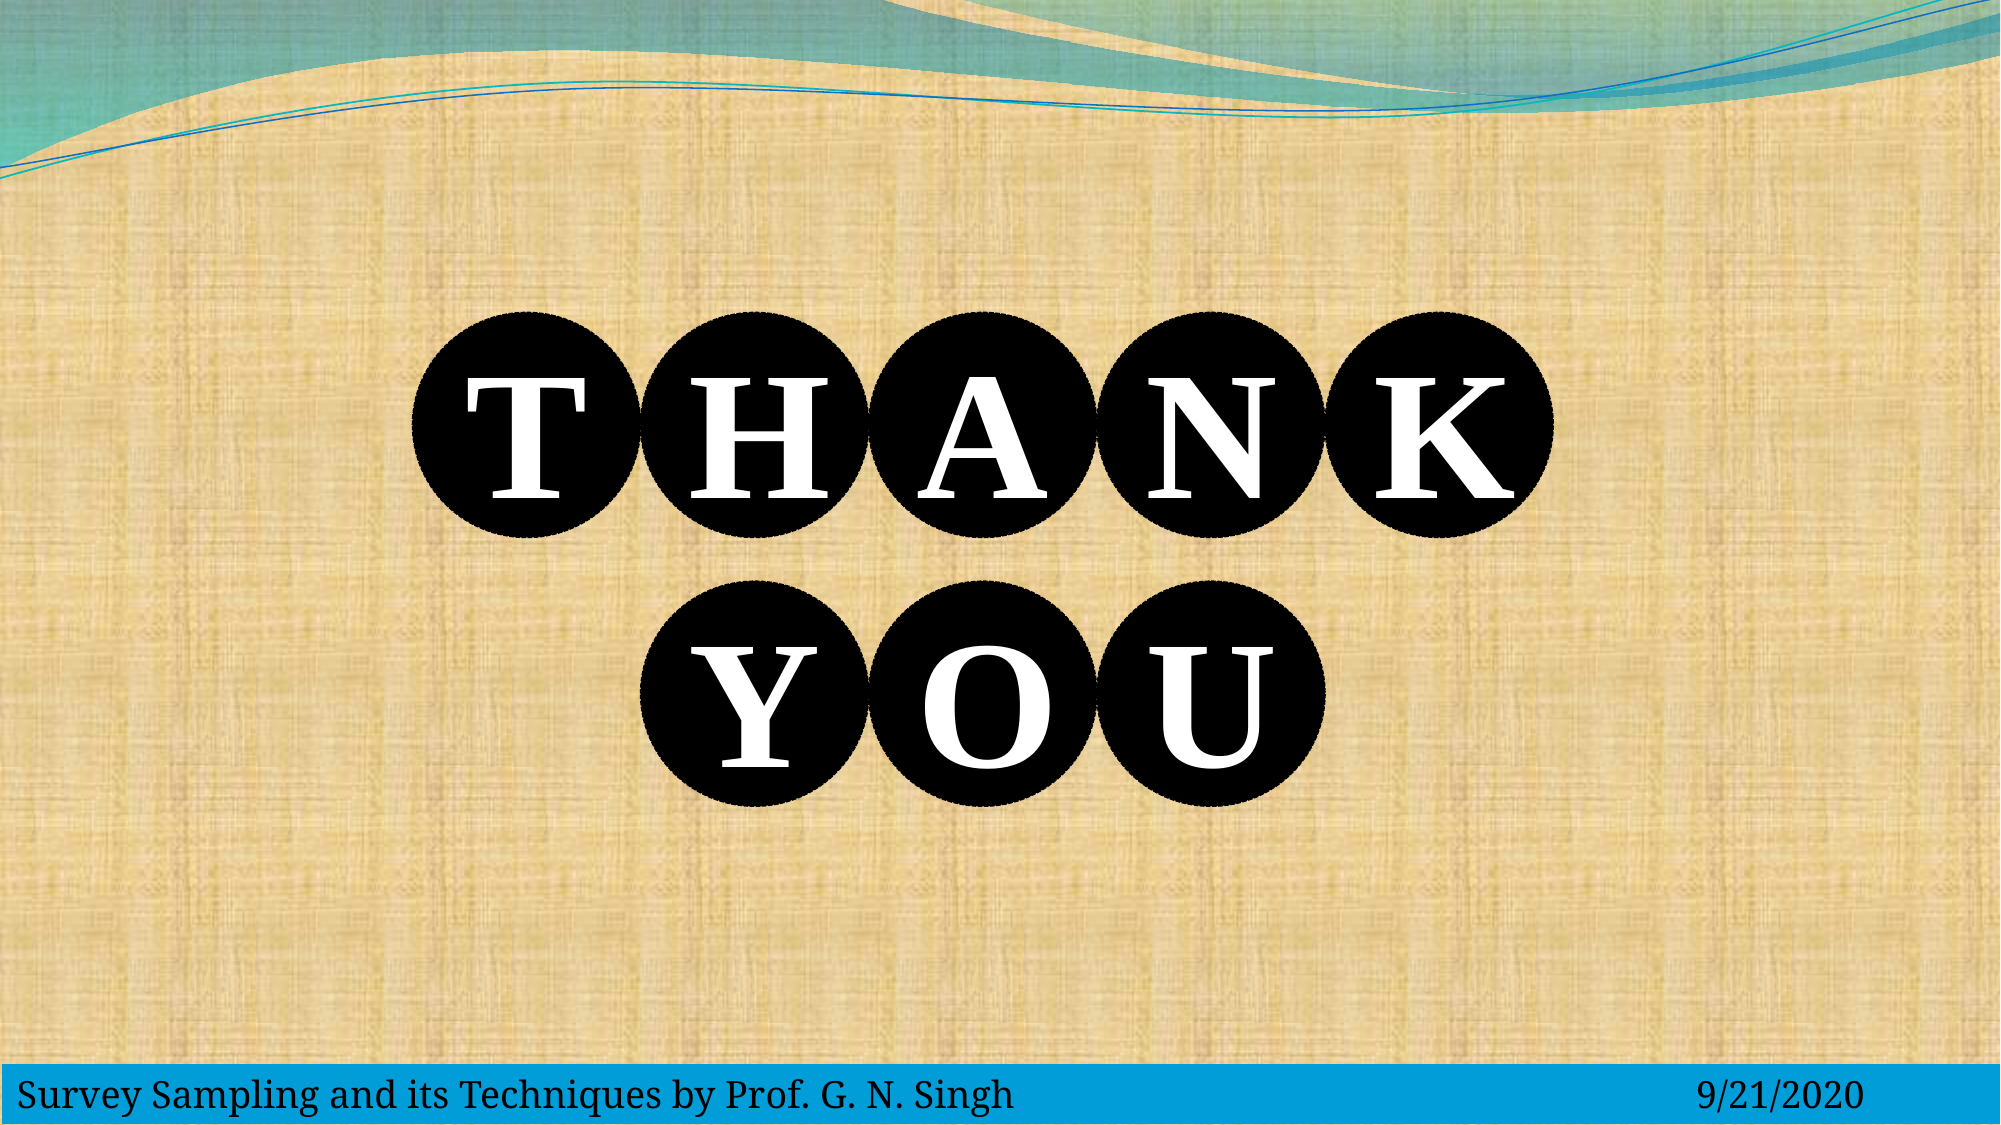

T
H
A
N
K
Y
O
U
Survey Sampling and its Techniques by Prof. G. N. Singh
9/21/2020